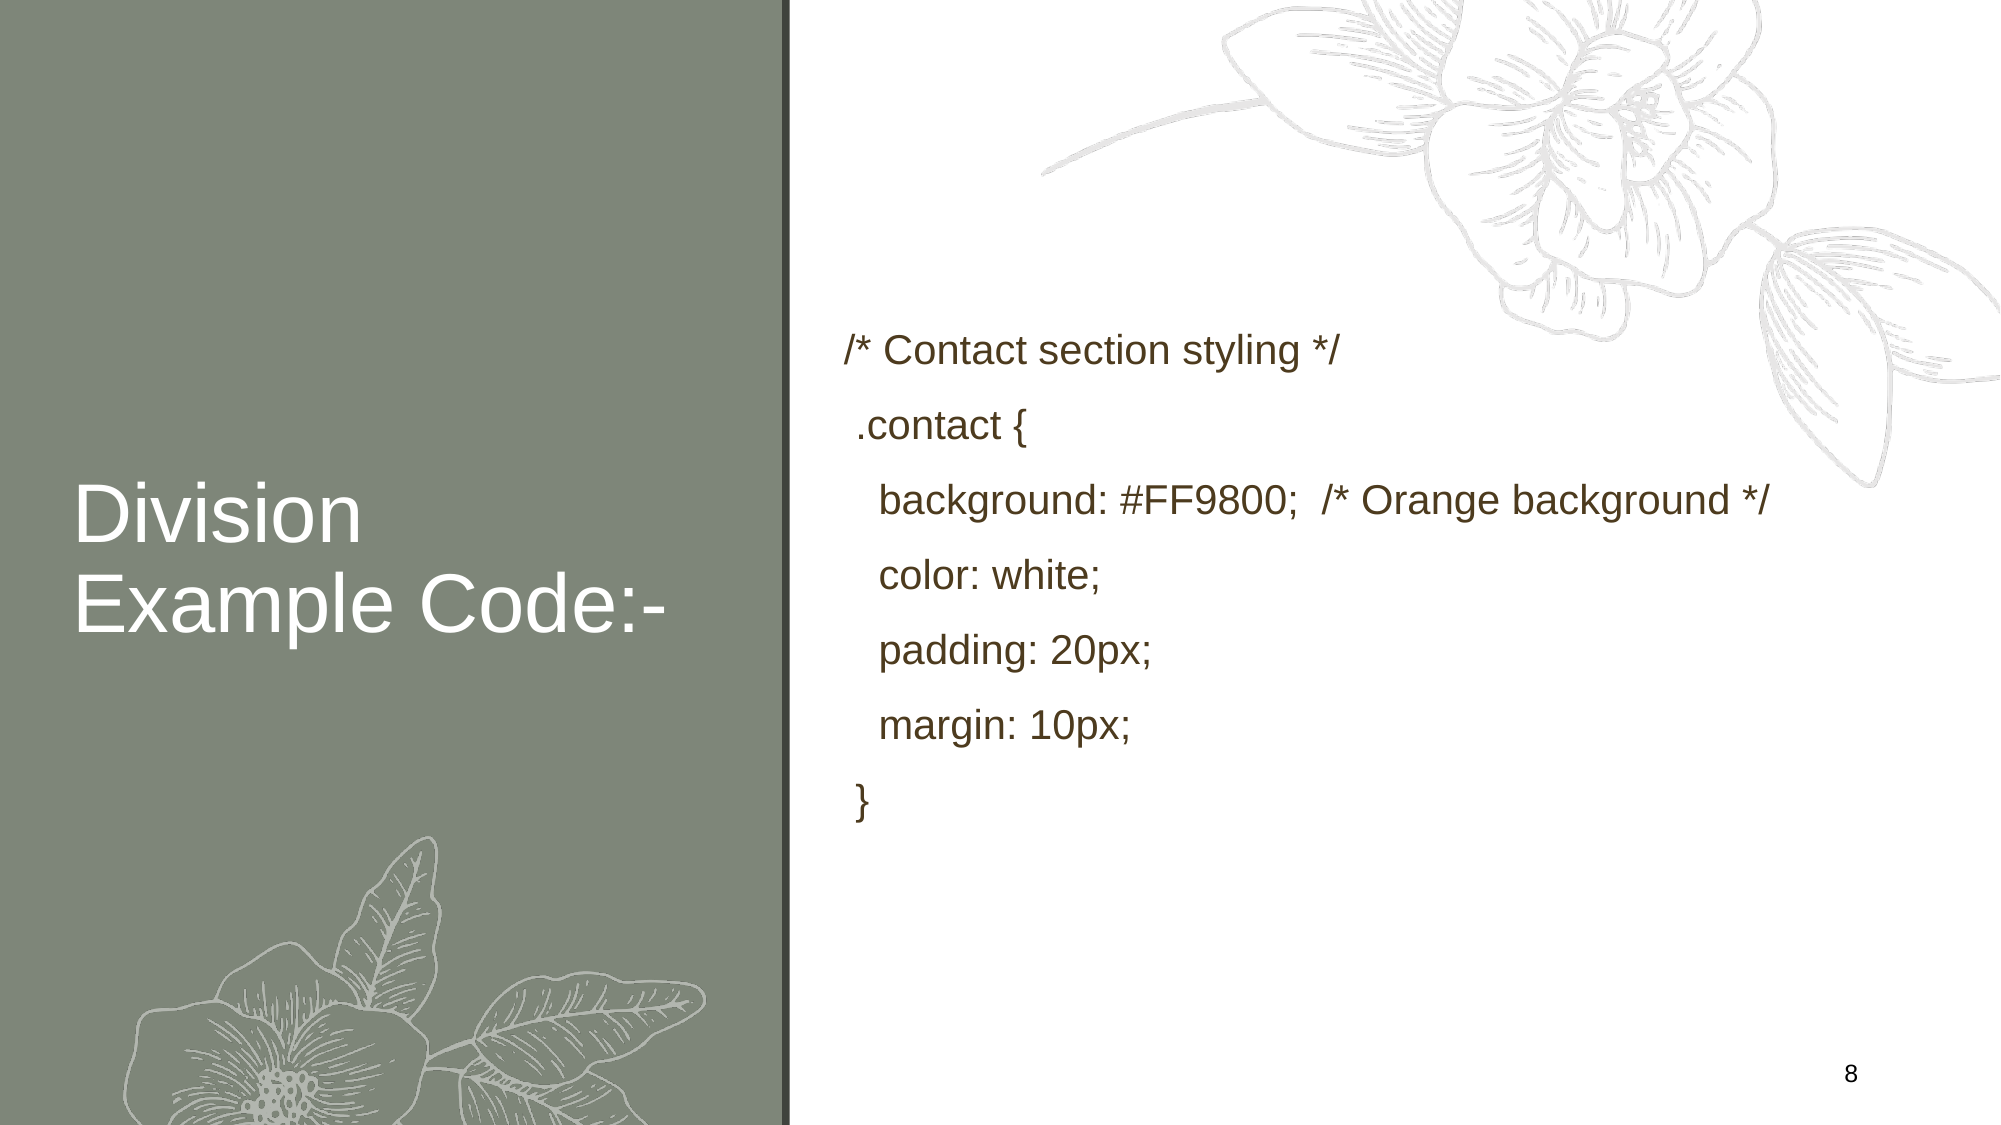

# Division Example Code:-
 /* Contact section styling */
  .contact {
    background: #FF9800;  /* Orange background */
    color: white;
    padding: 20px;
    margin: 10px;
  }
8